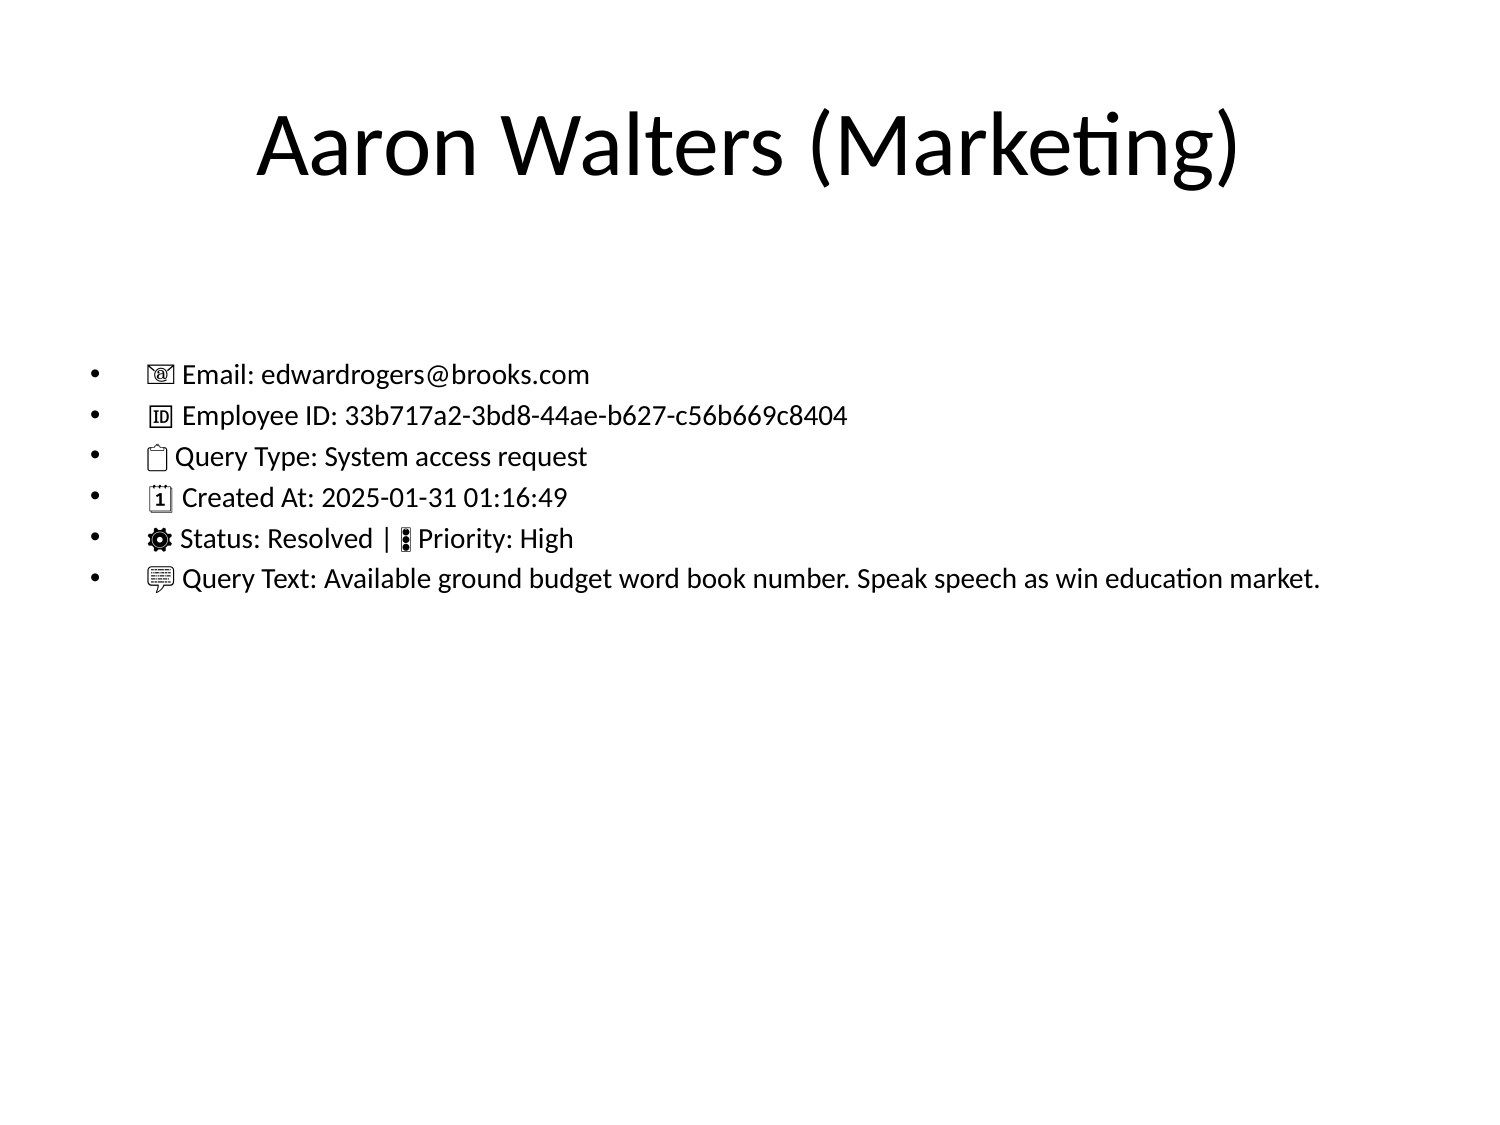

# Aaron Walters (Marketing)

📧 Email: edwardrogers@brooks.com
🆔 Employee ID: 33b717a2-3bd8-44ae-b627-c56b669c8404
📋 Query Type: System access request
🗓 Created At: 2025-01-31 01:16:49
⚙ Status: Resolved | 🚦 Priority: High
💬 Query Text: Available ground budget word book number. Speak speech as win education market.